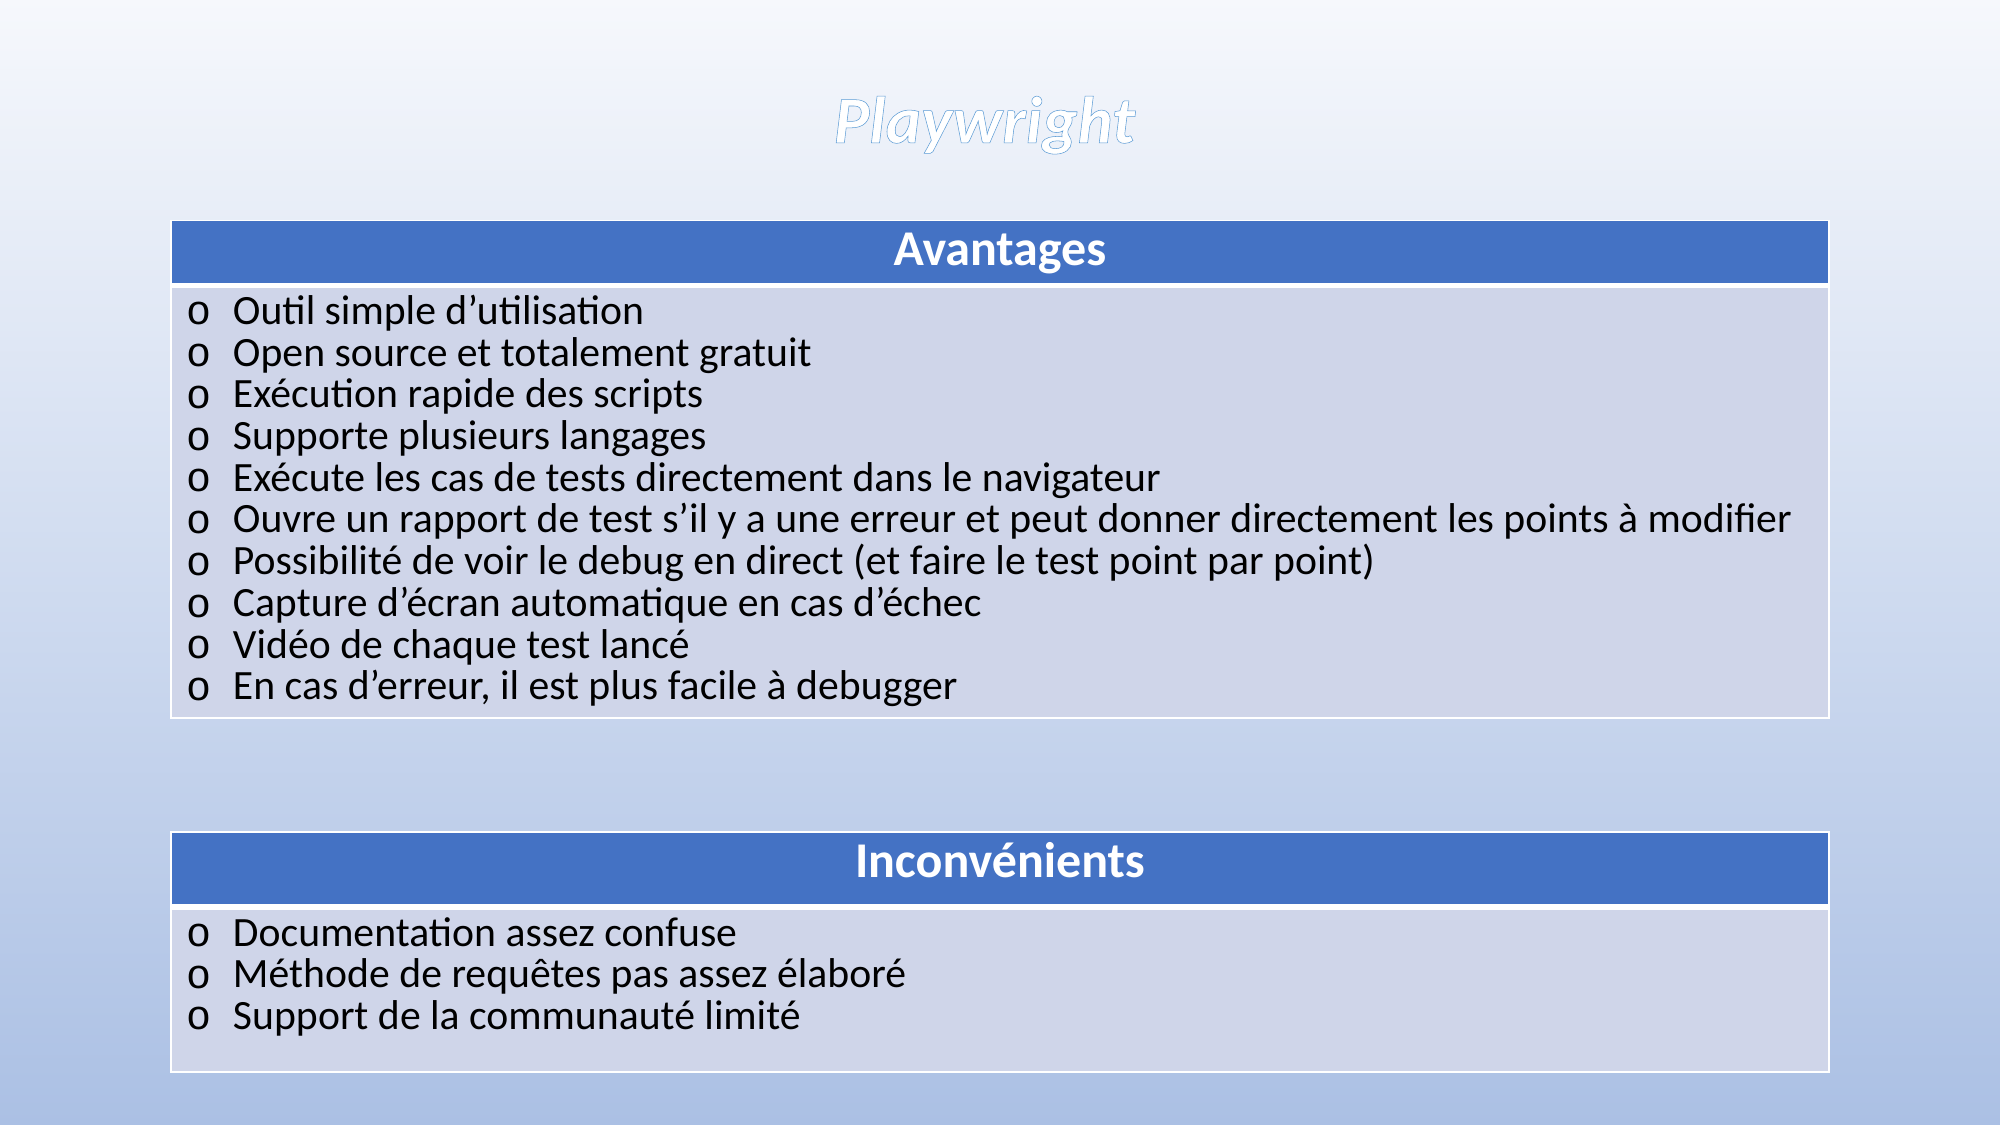

Playwright
| Avantages |
| --- |
| Outil simple d’utilisation Open source et totalement gratuit Exécution rapide des scripts Supporte plusieurs langages Exécute les cas de tests directement dans le navigateur Ouvre un rapport de test s’il y a une erreur et peut donner directement les points à modifier Possibilité de voir le debug en direct (et faire le test point par point) Capture d’écran automatique en cas d’échec Vidéo de chaque test lancé En cas d’erreur, il est plus facile à debugger |
| Inconvénients |
| --- |
| Documentation assez confuse Méthode de requêtes pas assez élaboré Support de la communauté limité |